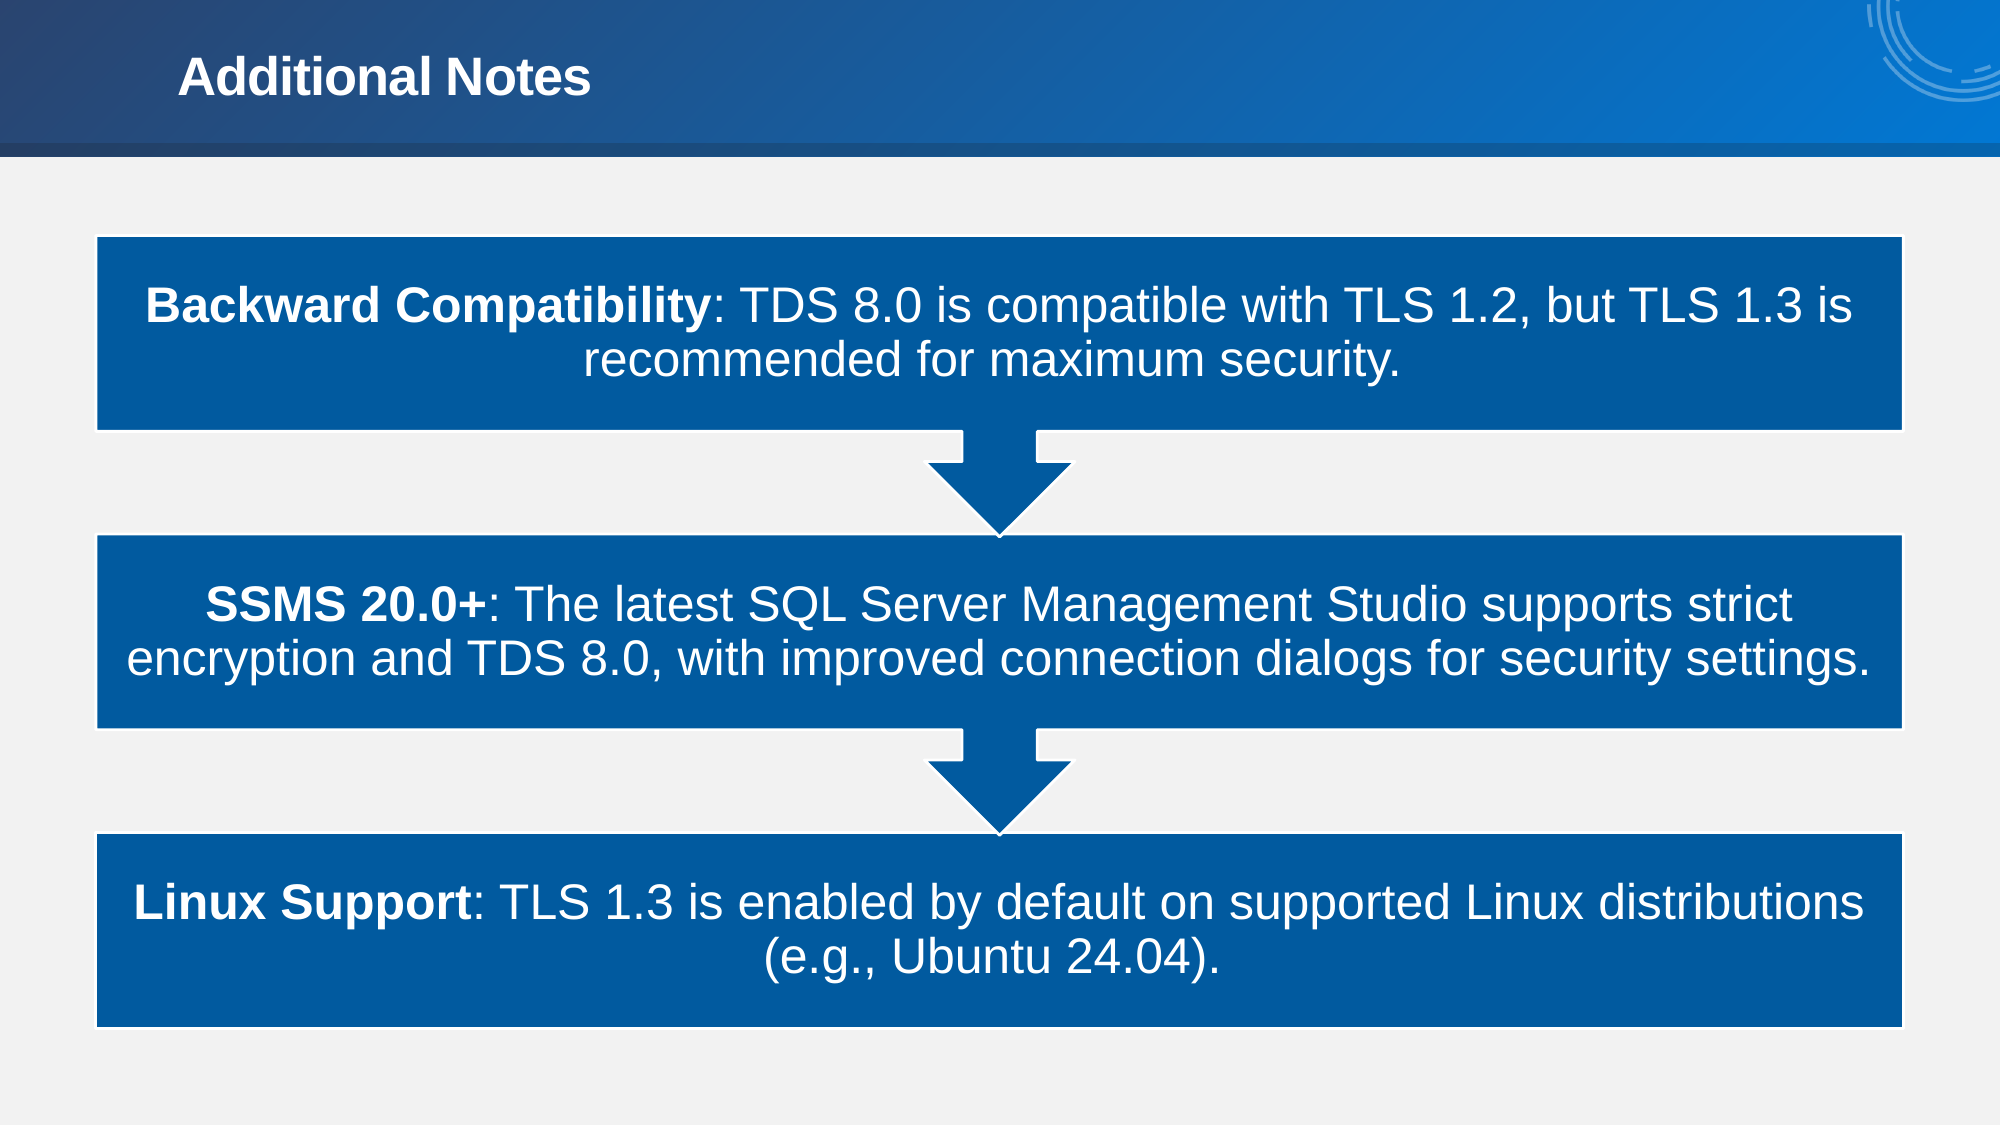

# Additional Notes
Linux Support: TLS 1.3 is enabled by default on supported Linux distributions (e.g., Ubuntu 24.04).
SSMS 20.0+: The latest SQL Server Management Studio supports strict encryption and TDS 8.0, with improved connection dialogs for security settings.
Backward Compatibility: TDS 8.0 is compatible with TLS 1.2, but TLS 1.3 is recommended for maximum security.